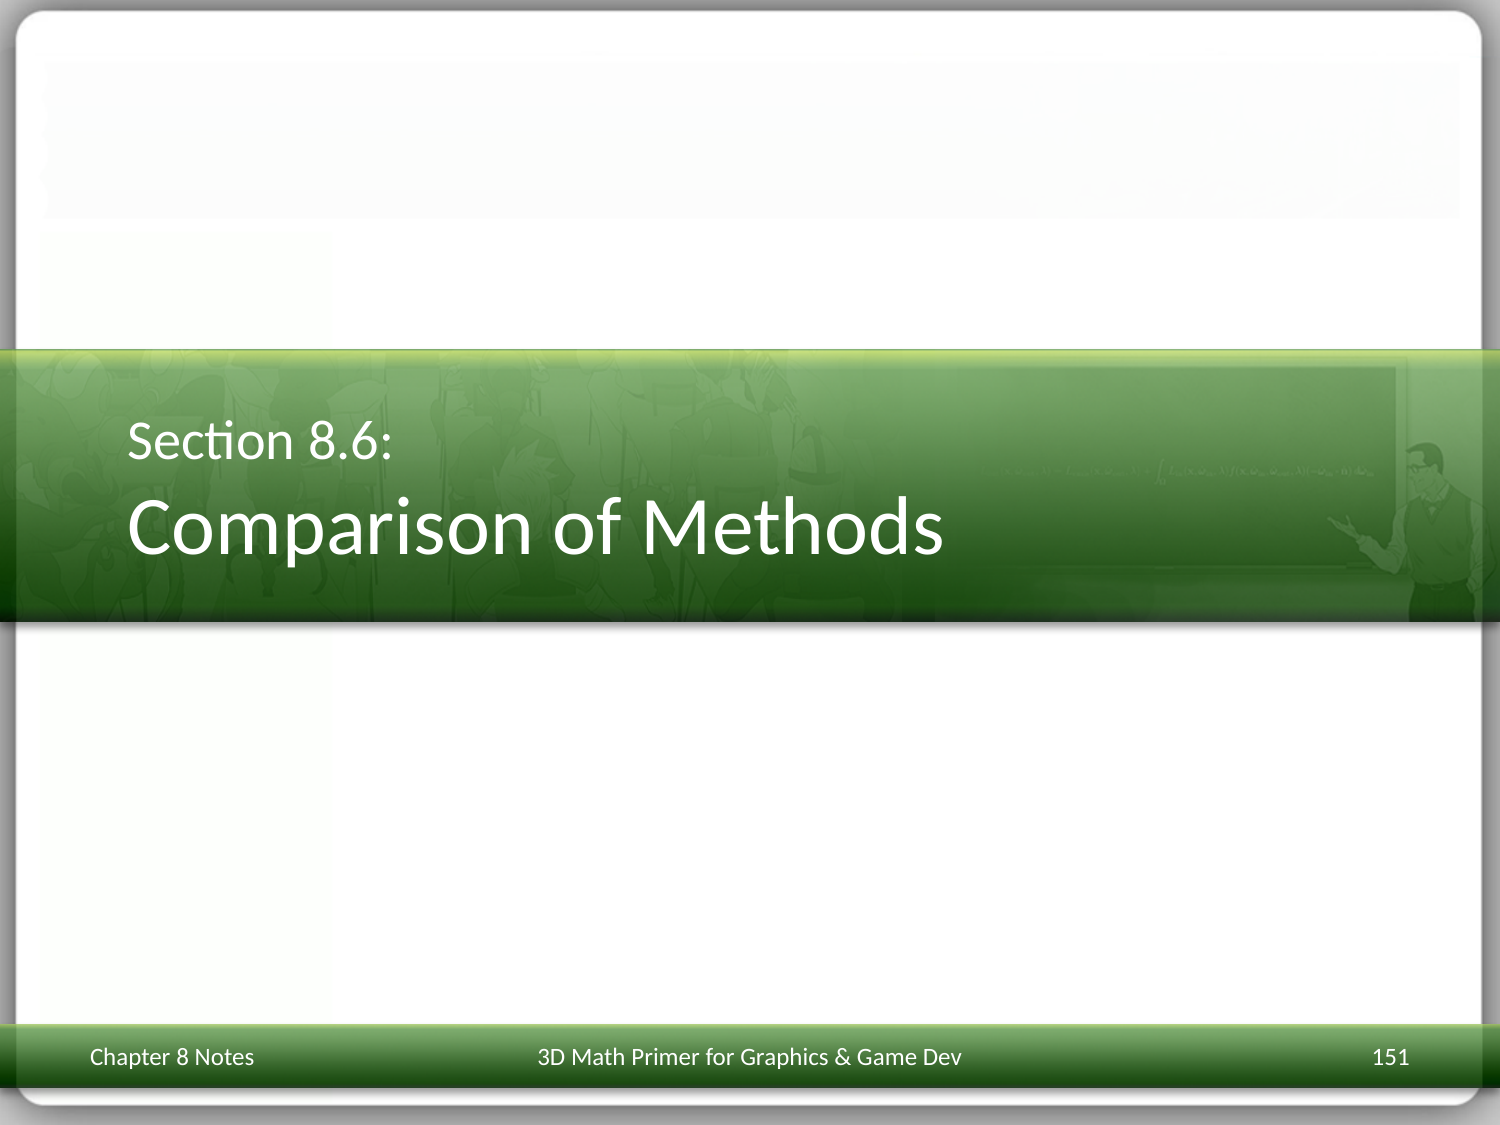

# Section 8.6: Comparison of Methods
Chapter 8 Notes
3D Math Primer for Graphics & Game Dev
151